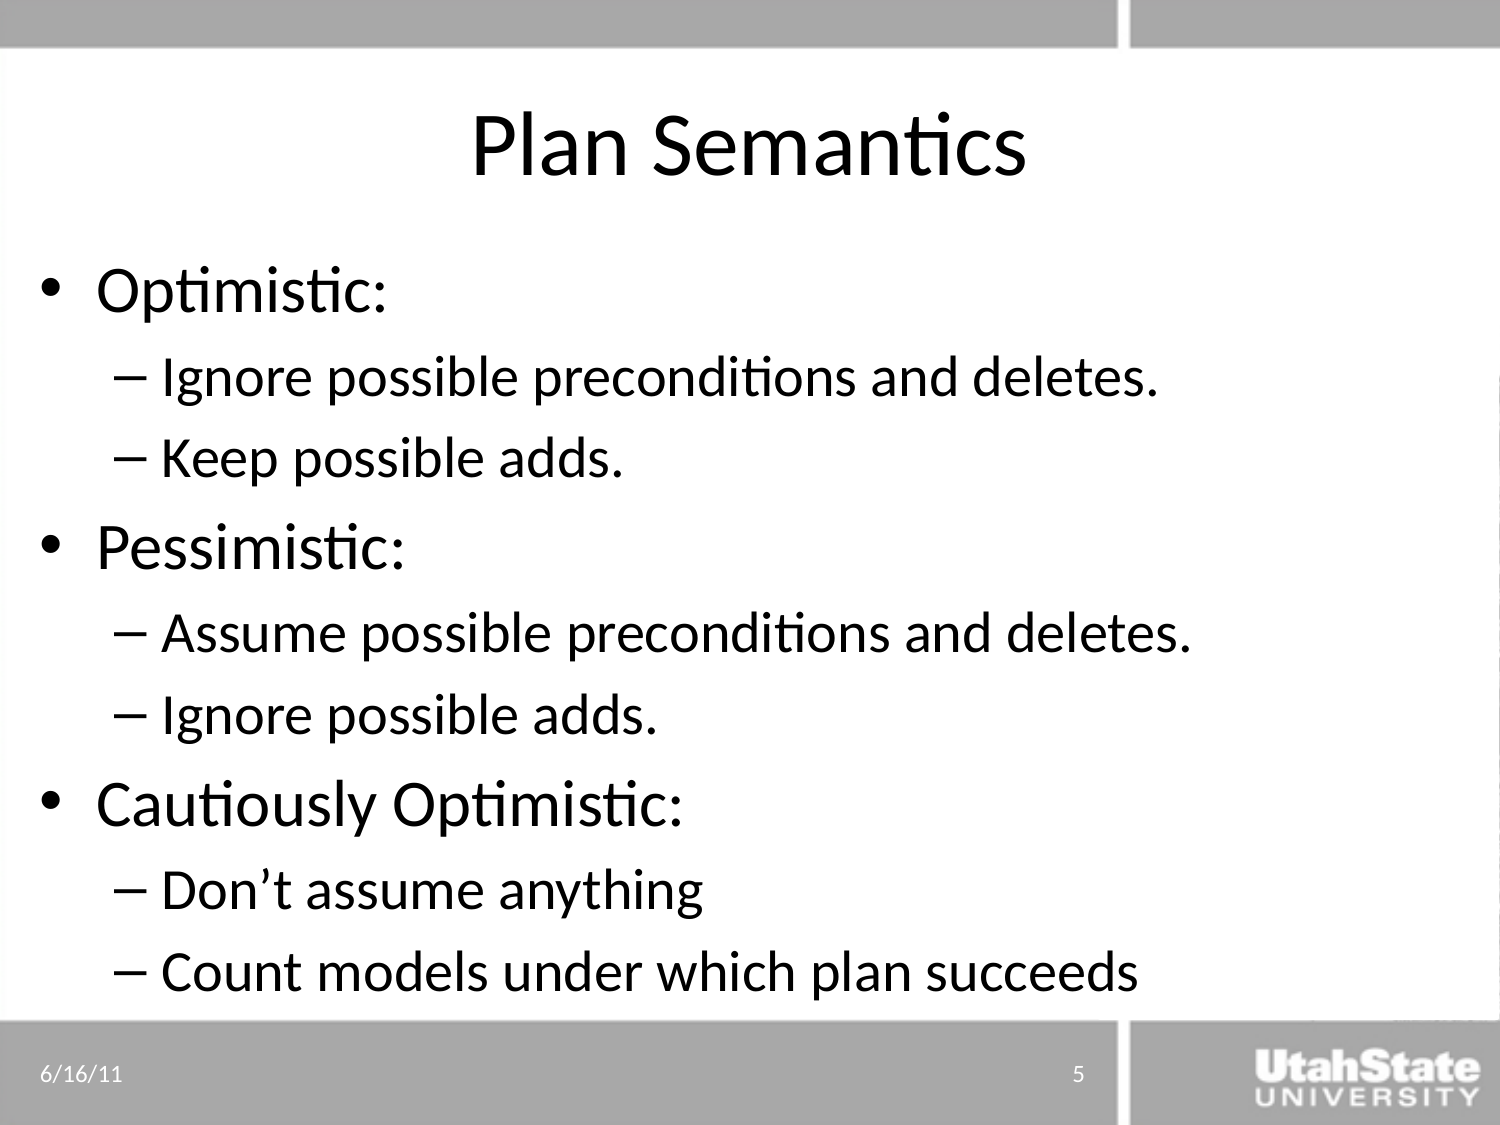

# Plan Semantics
Optimistic:
Ignore possible preconditions and deletes.
Keep possible adds.
Pessimistic:
Assume possible preconditions and deletes.
Ignore possible adds.
Cautiously Optimistic:
Don’t assume anything
Count models under which plan succeeds
6/16/11
5